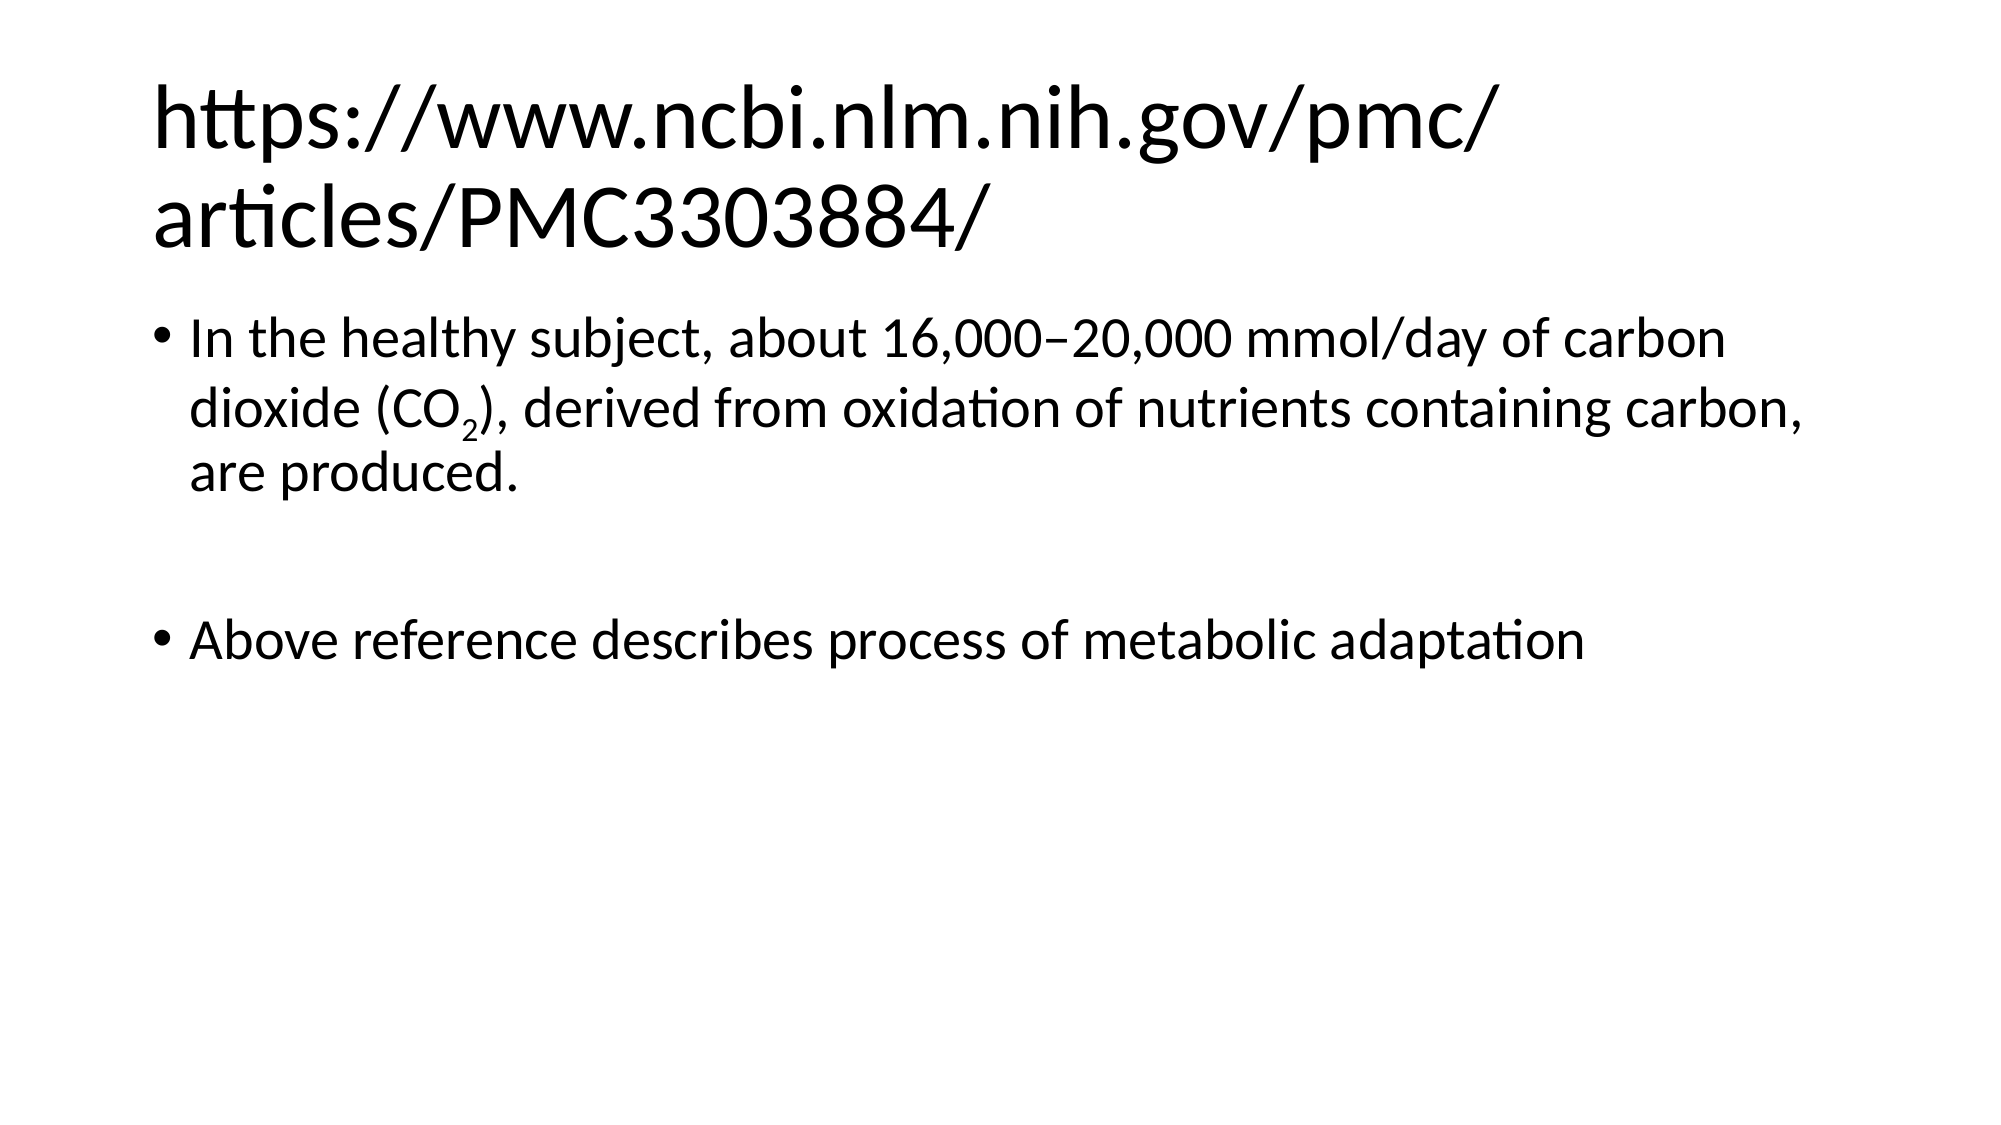

# https://www.ncbi.nlm.nih.gov/pmc/articles/PMC3303884/
In the healthy subject, about 16,000–20,000 mmol/day of carbon dioxide (CO2), derived from oxidation of nutrients containing carbon, are produced.

Above reference describes process of metabolic adaptation